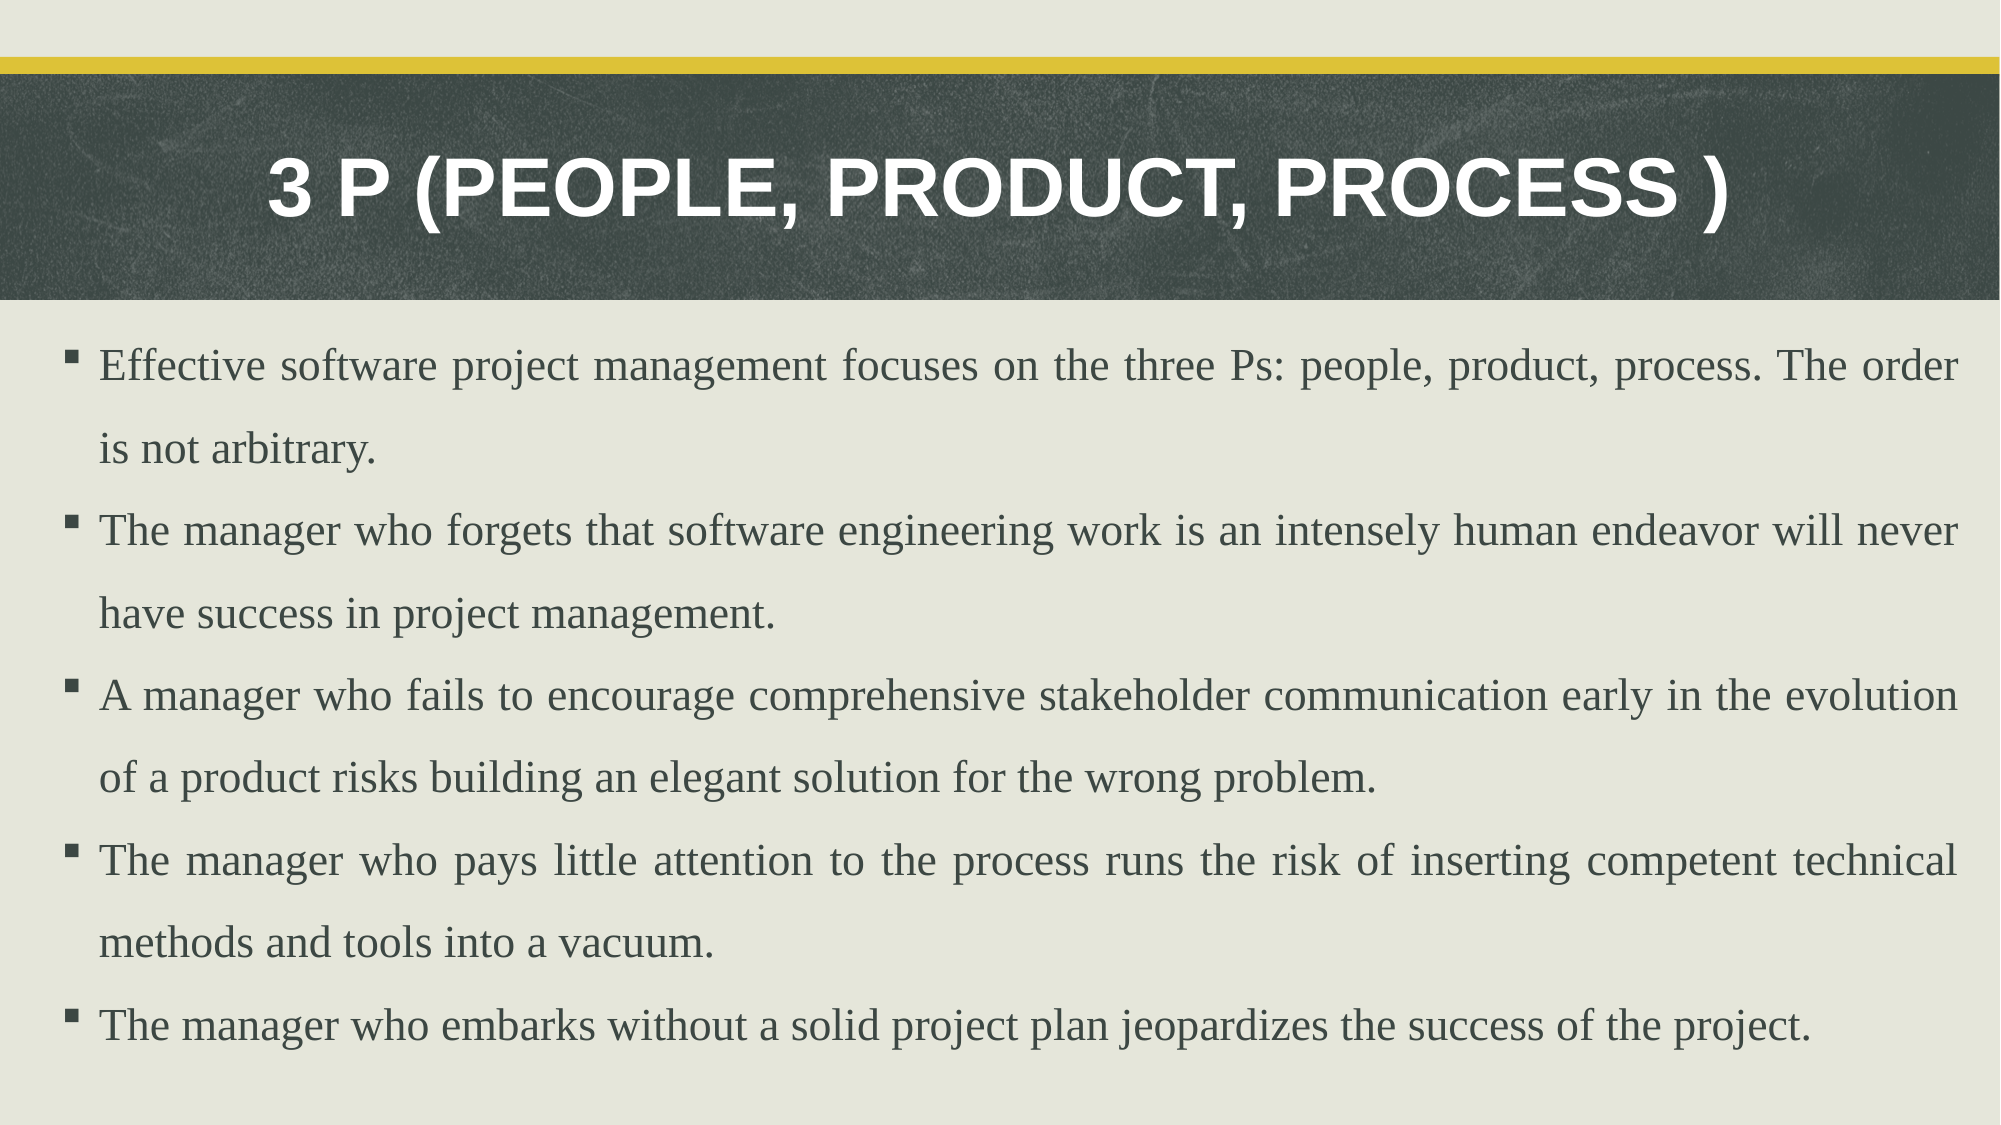

# 3 P (PEOPLE, PRODUCT, PROCESS )
Effective software project management focuses on the three Ps: people, product, process. The order is not arbitrary.
The manager who forgets that software engineering work is an intensely human endeavor will never have success in project management.
A manager who fails to encourage comprehensive stakeholder communication early in the evolution of a product risks building an elegant solution for the wrong problem.
The manager who pays little attention to the process runs the risk of inserting competent technical methods and tools into a vacuum.
The manager who embarks without a solid project plan jeopardizes the success of the project.